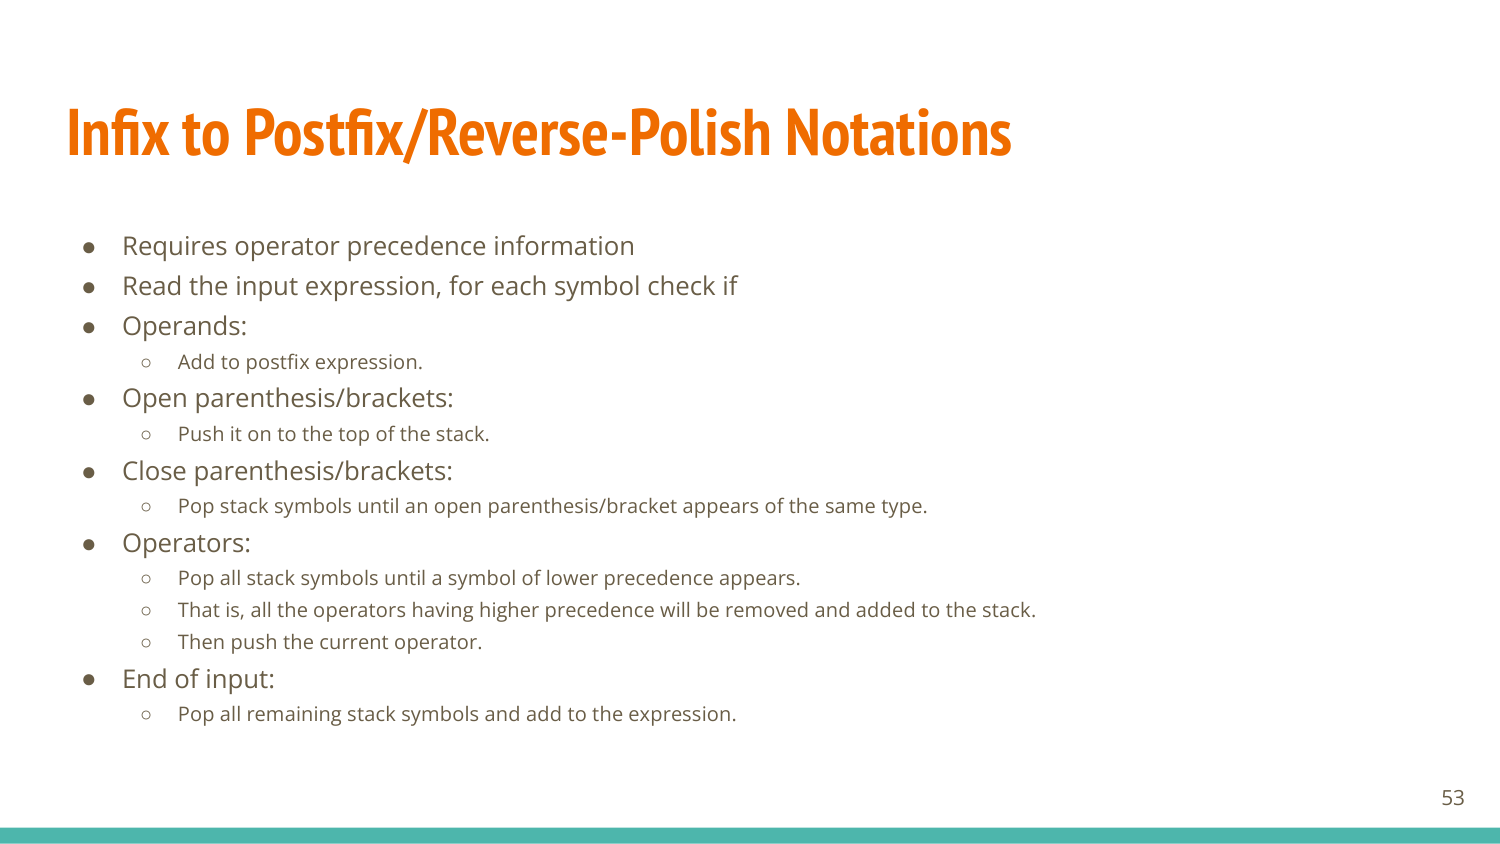

# Infix to Postfix/Reverse-Polish Notations
Requires operator precedence information
Read the input expression, for each symbol check if
Operands:
Add to postfix expression.
Open parenthesis/brackets:
Push it on to the top of the stack.
Close parenthesis/brackets:
Pop stack symbols until an open parenthesis/bracket appears of the same type.
Operators:
Pop all stack symbols until a symbol of lower precedence appears.
That is, all the operators having higher precedence will be removed and added to the stack.
Then push the current operator.
End of input:
Pop all remaining stack symbols and add to the expression.
53